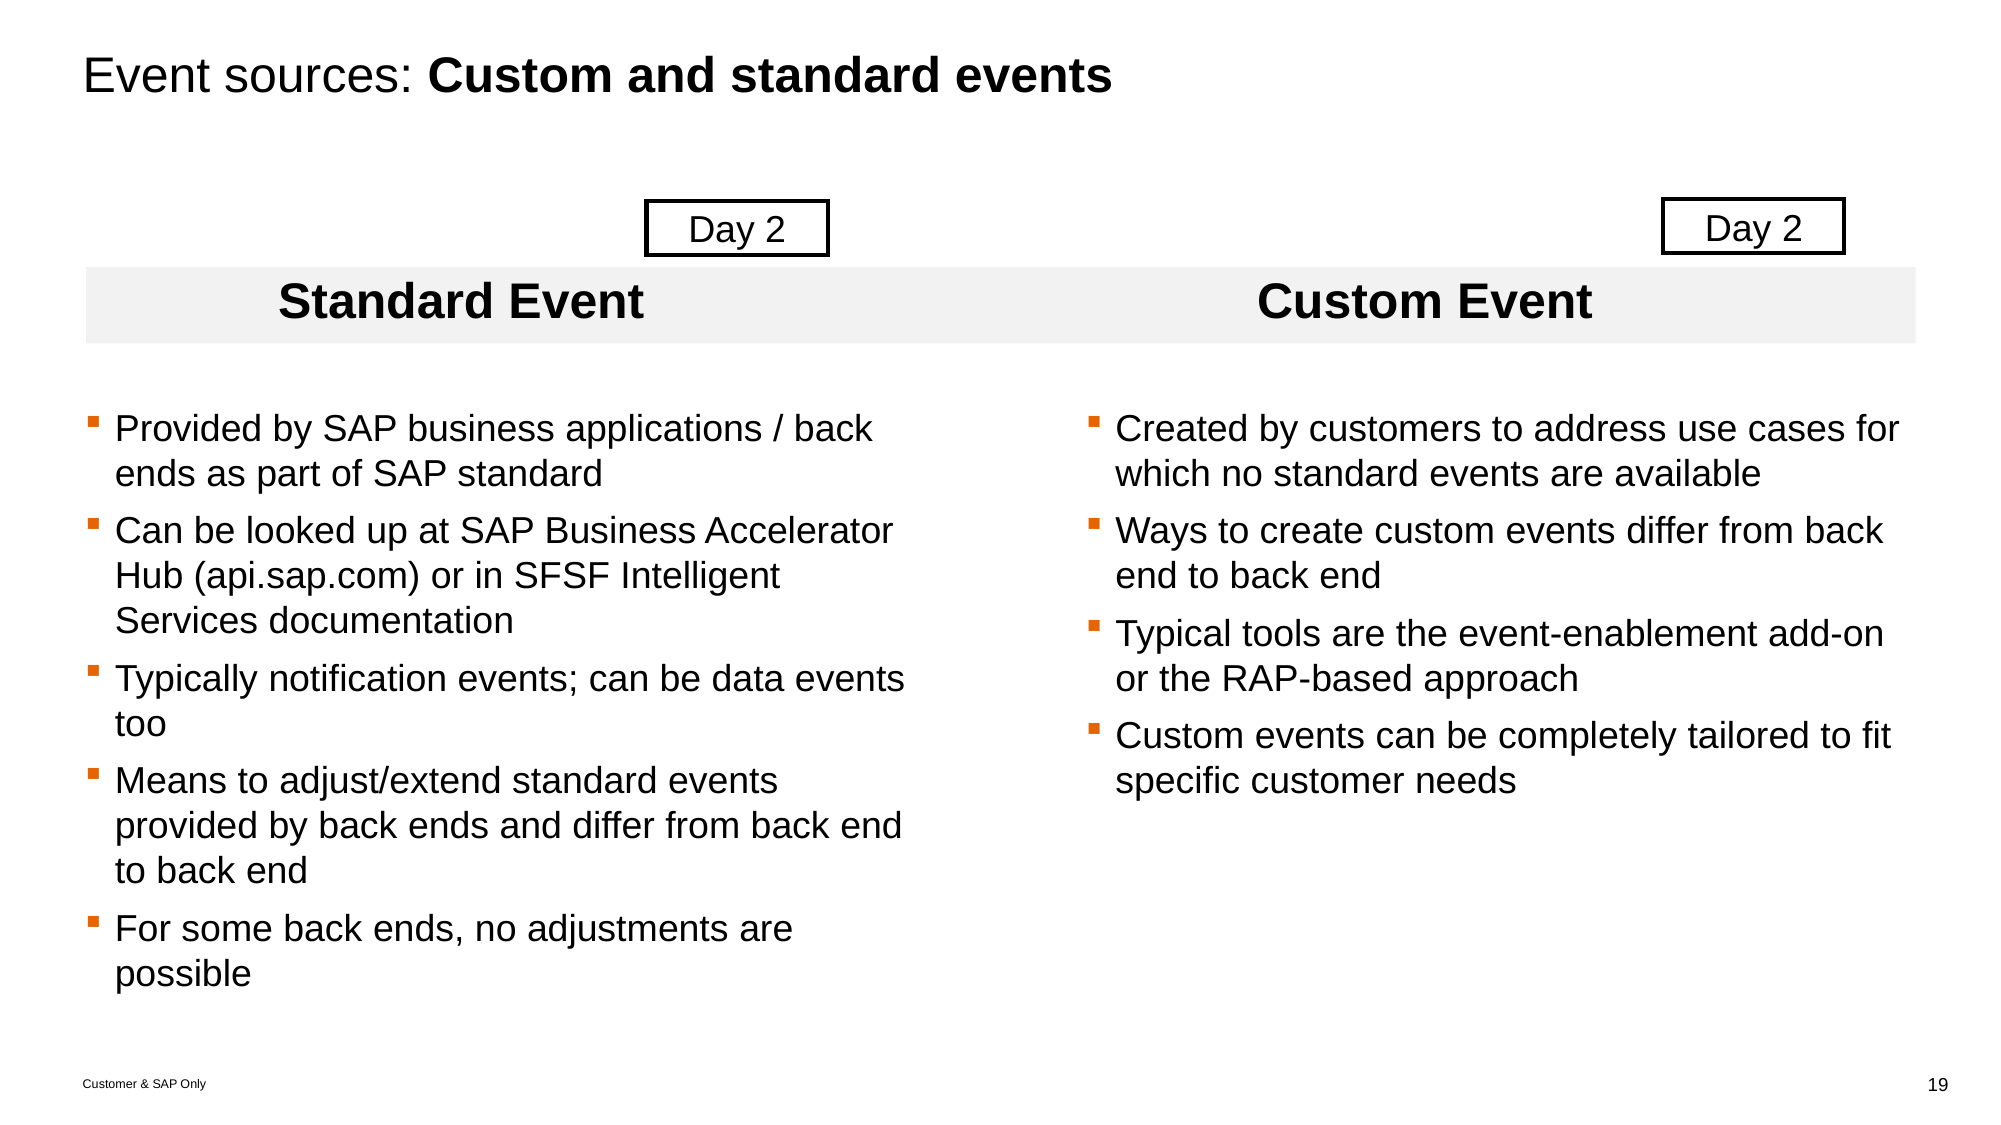

# Event sources: Custom and standard events
Day 2
Day 2

Standard Event
Custom Event
Provided by SAP business applications / back ends as part of SAP standard
Can be looked up at SAP Business Accelerator Hub (api.sap.com) or in SFSF Intelligent Services documentation
Typically notification events; can be data events too
Means to adjust/extend standard events provided by back ends and differ from back end to back end
For some back ends, no adjustments are possible
Created by customers to address use cases for which no standard events are available
Ways to create custom events differ from back end to back end
Typical tools are the event-enablement add-on or the RAP-based approach
Custom events can be completely tailored to fit specific customer needs